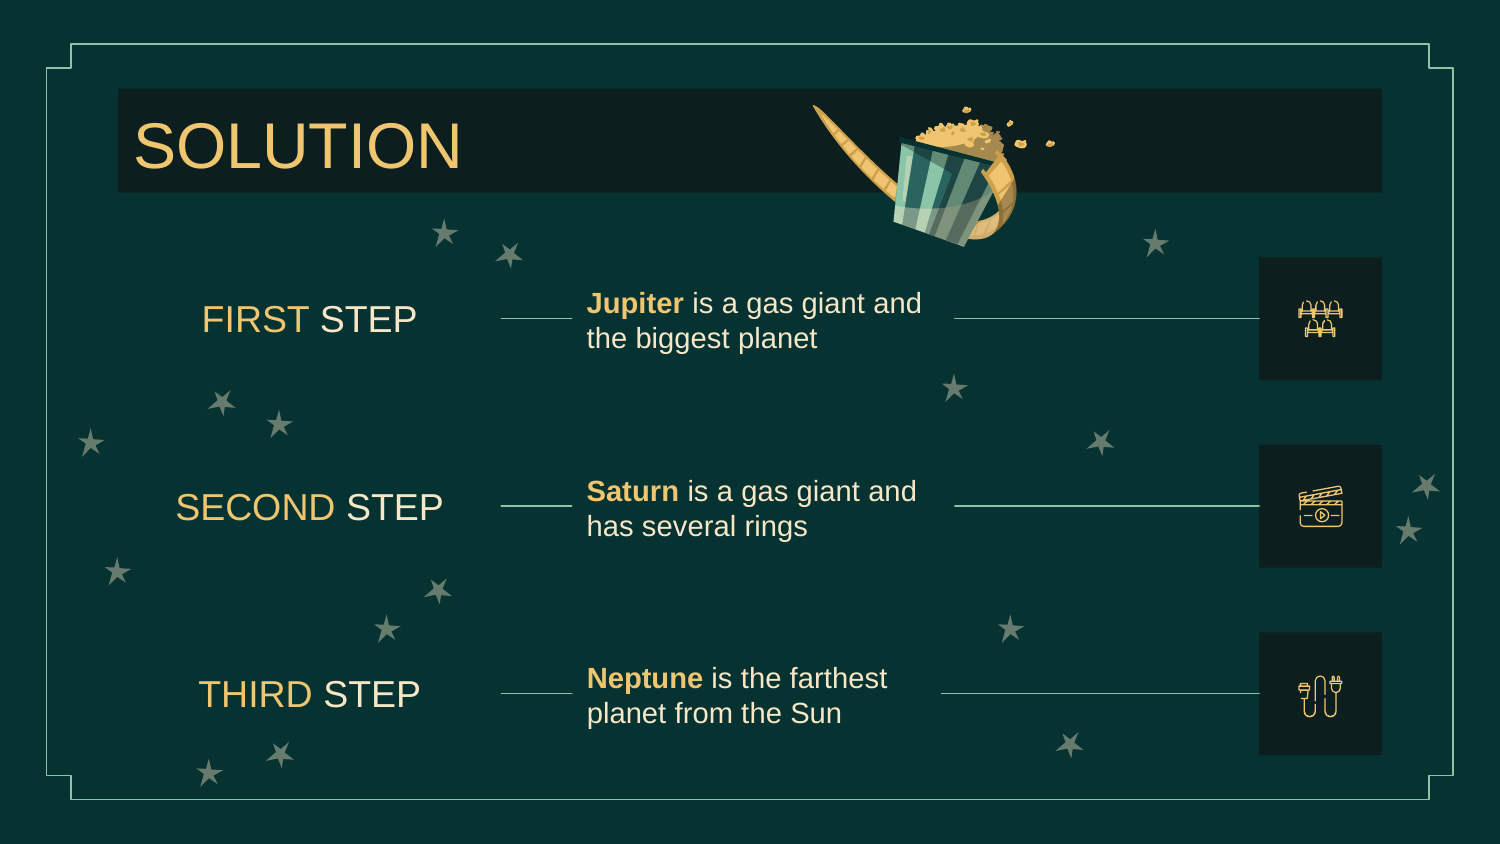

# SOLUTION

Jupiter is a gas giant and the biggest planet
FIRST STEP

Saturn is a gas giant and has several rings
SECOND STEP

Neptune is the farthest planet from the Sun
THIRD STEP